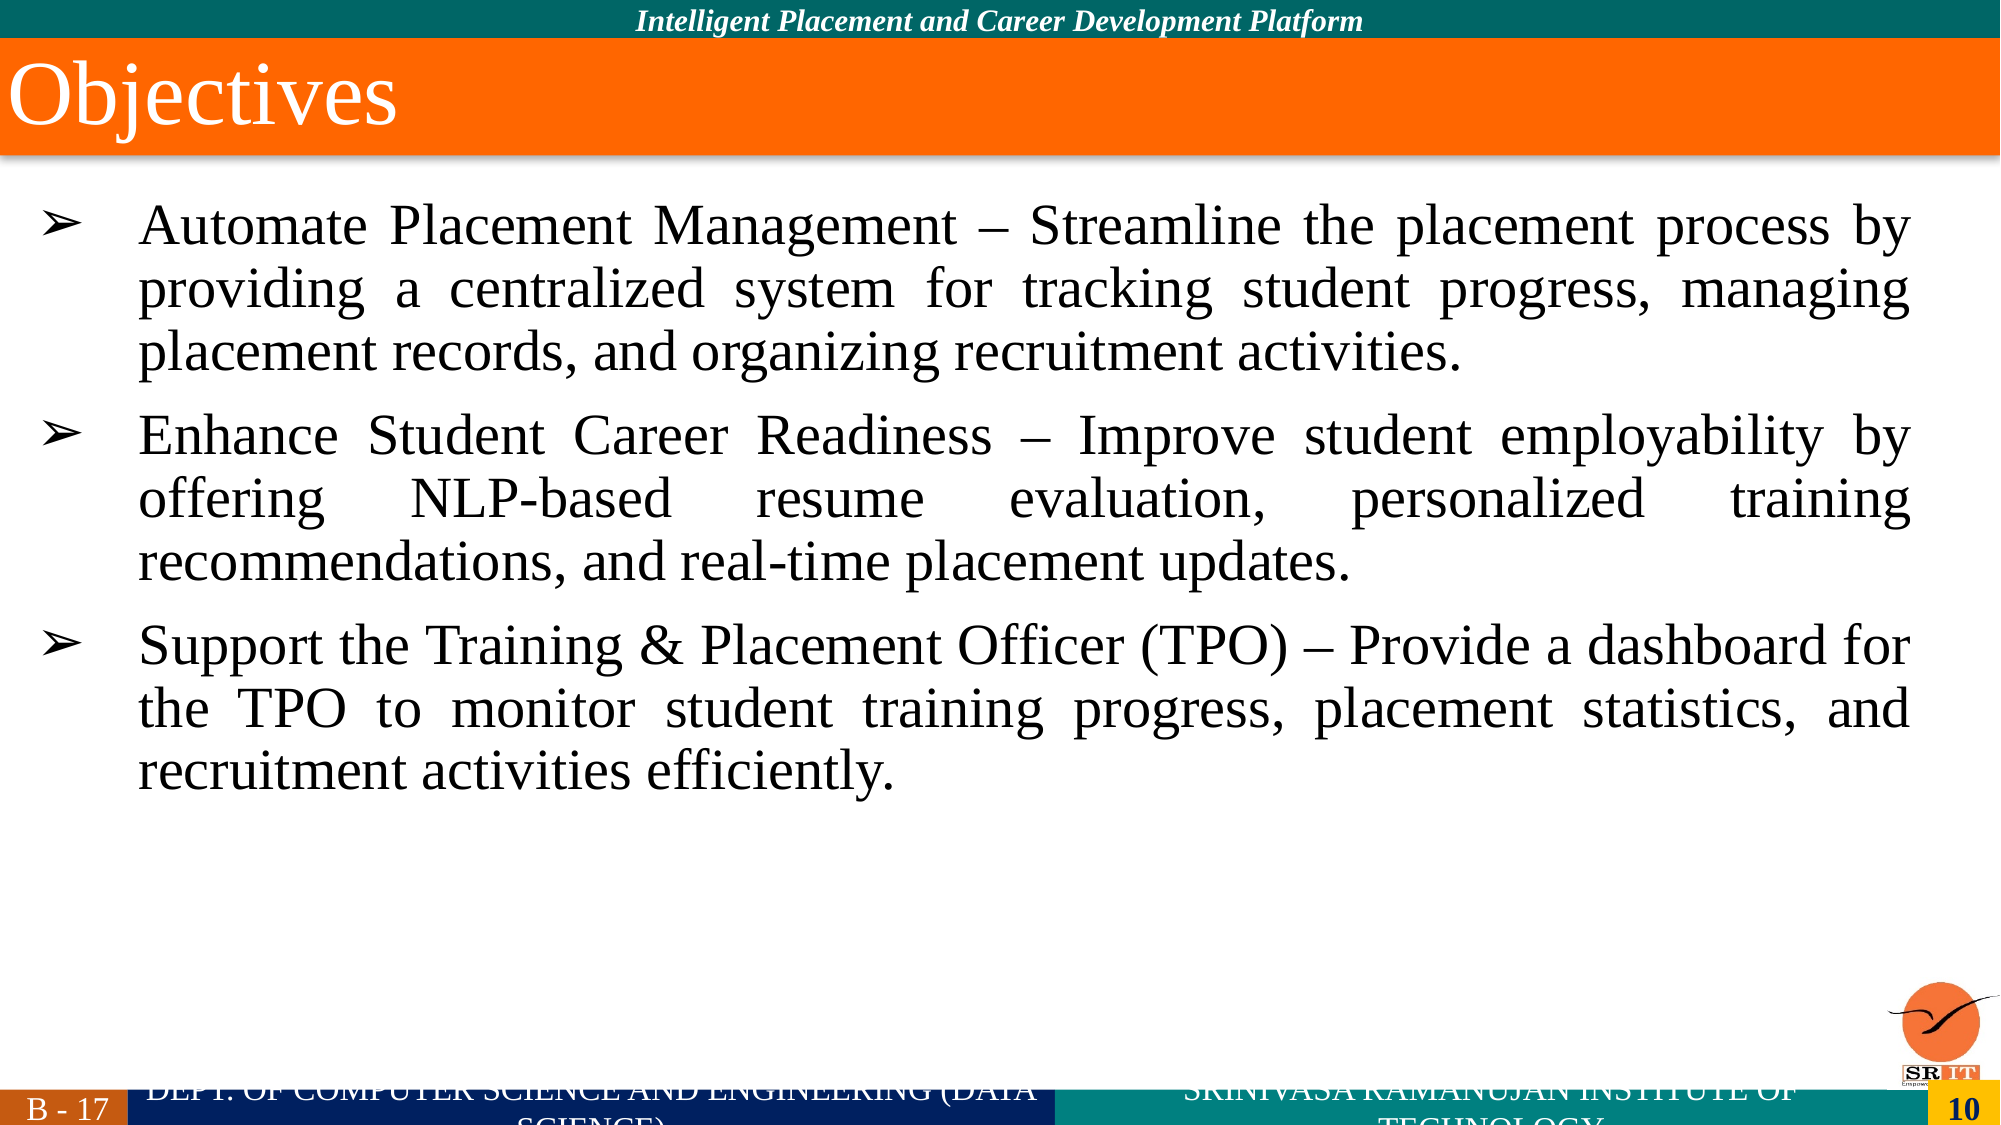

# Objectives
Automate Placement Management – Streamline the placement process by providing a centralized system for tracking student progress, managing placement records, and organizing recruitment activities.
Enhance Student Career Readiness – Improve student employability by offering NLP-based resume evaluation, personalized training recommendations, and real-time placement updates.
Support the Training & Placement Officer (TPO) – Provide a dashboard for the TPO to monitor student training progress, placement statistics, and recruitment activities efficiently.

10